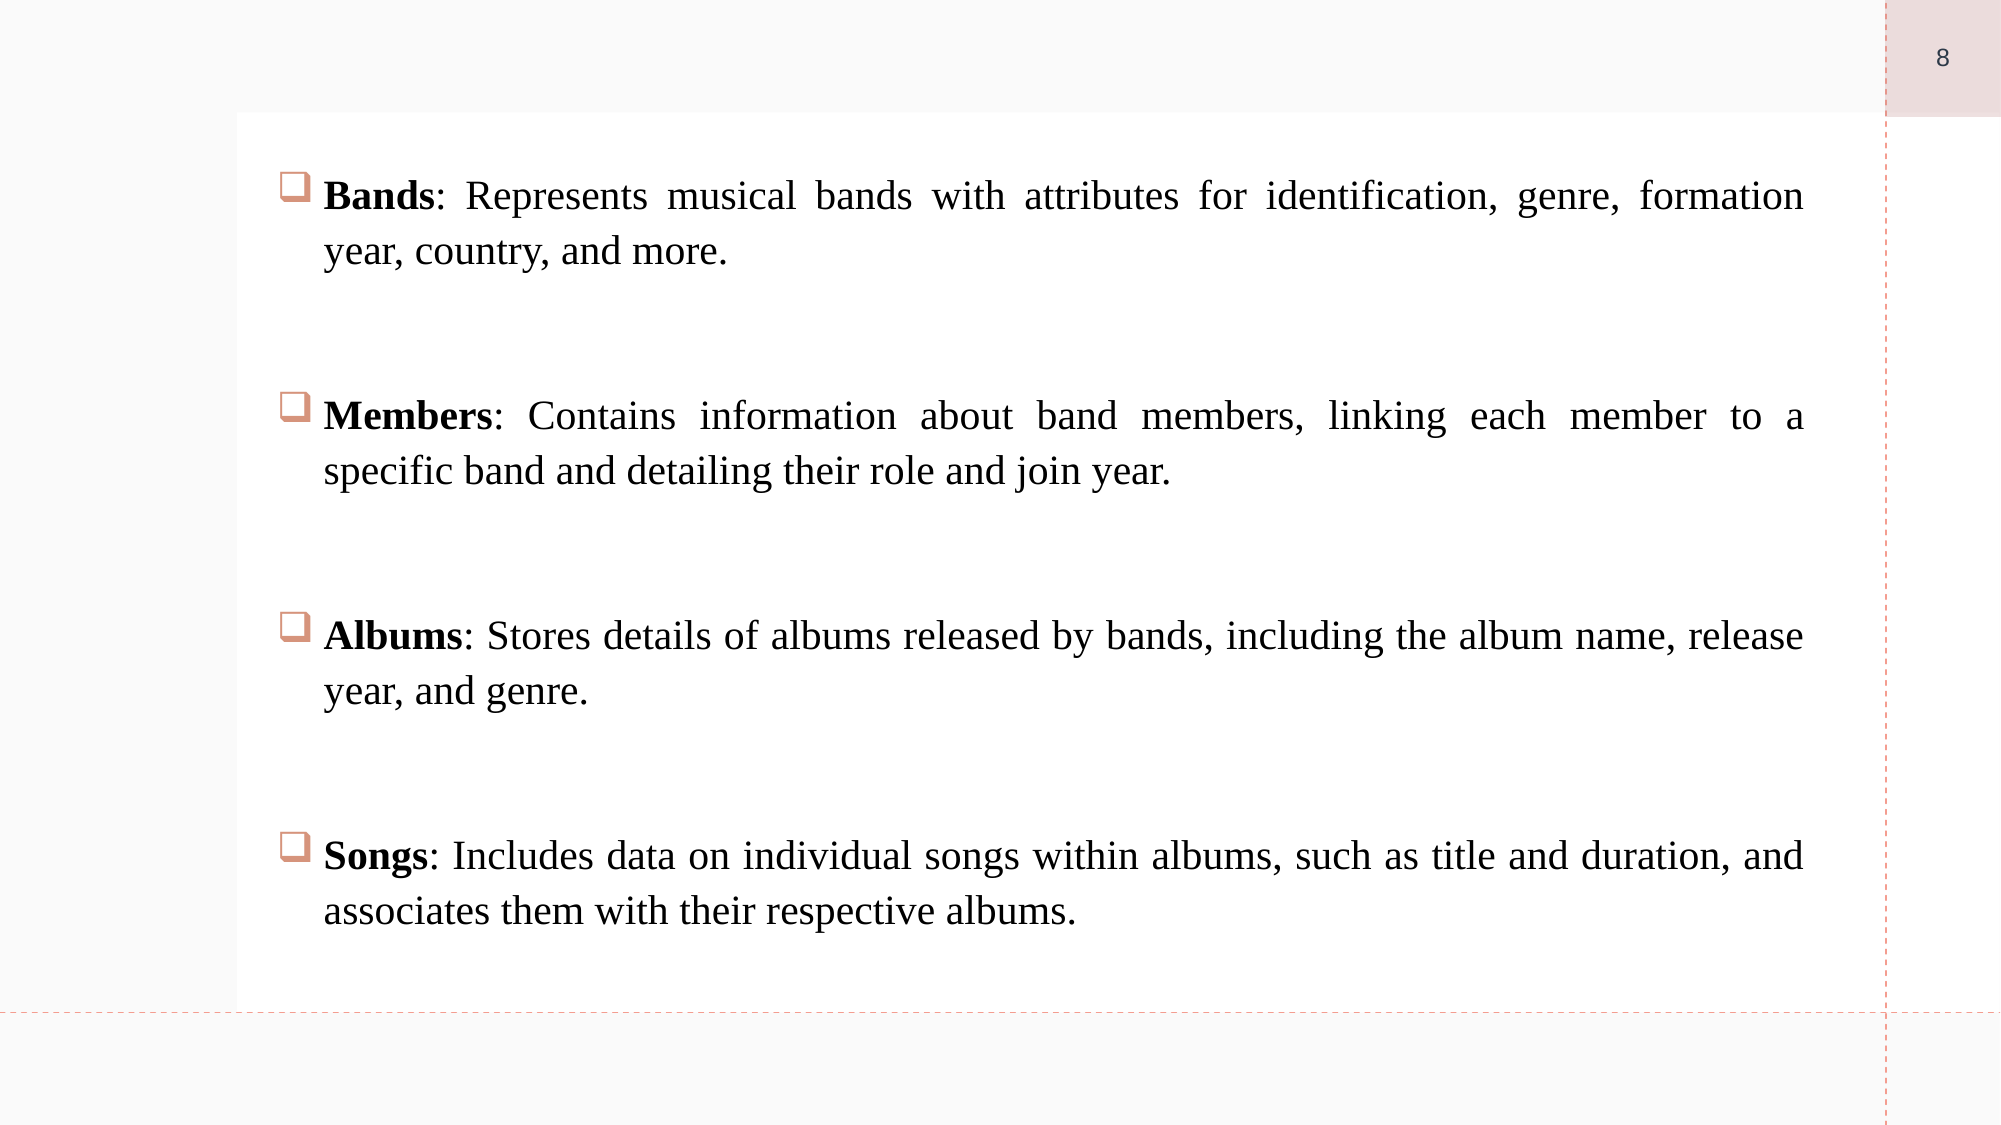

8
Bands: Represents musical bands with attributes for identification, genre, formation year, country, and more.

Members: Contains information about band members, linking each member to a specific band and detailing their role and join year.

Albums: Stores details of albums released by bands, including the album name, release year, and genre.

Songs: Includes data on individual songs within albums, such as title and duration, and associates them with their respective albums.